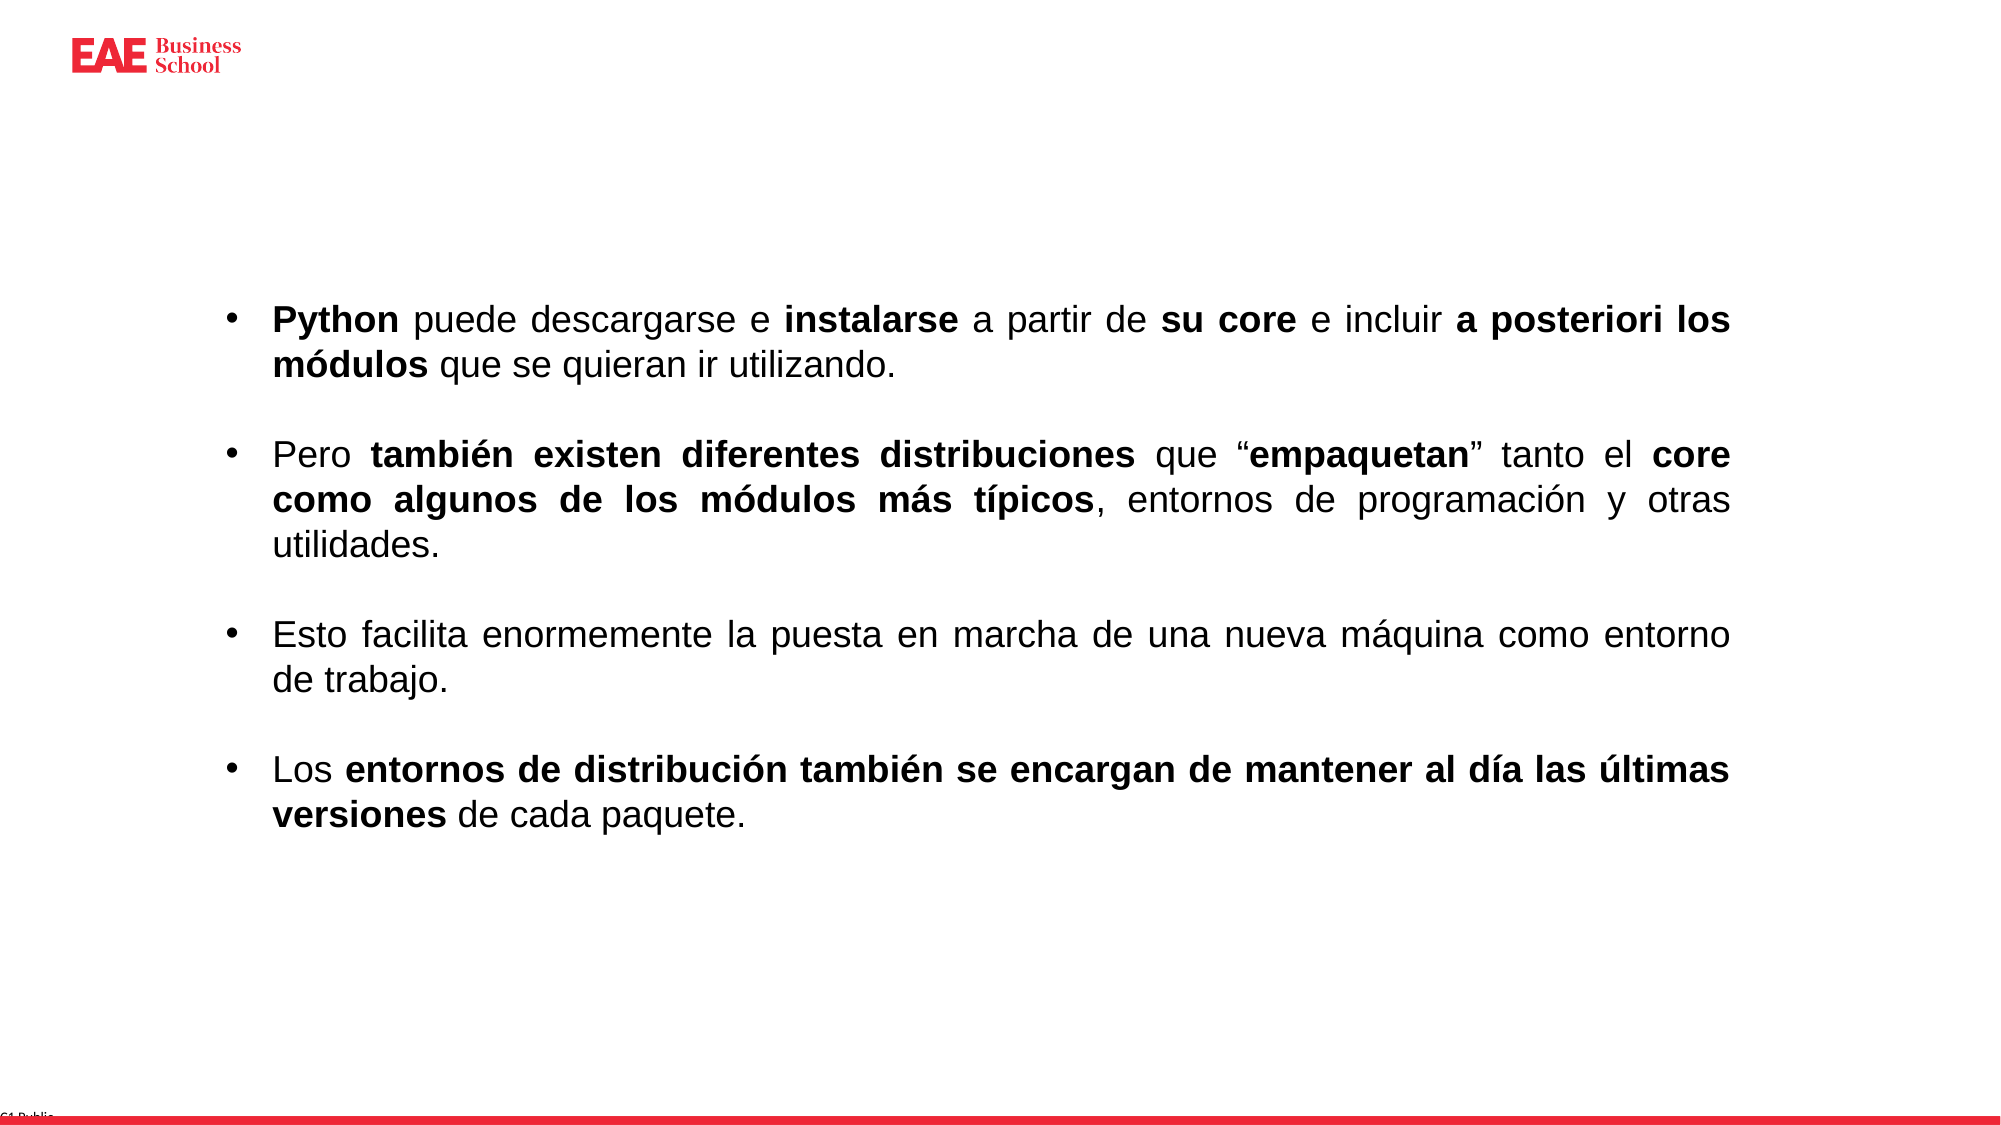

Python puede descargarse e instalarse a partir de su core e incluir a posteriori los módulos que se quieran ir utilizando.

Pero también existen diferentes distribuciones que “empaquetan” tanto el core como algunos de los módulos más típicos, entornos de programación y otras utilidades.

Esto facilita enormemente la puesta en marcha de una nueva máquina como entorno de trabajo.

Los entornos de distribución también se encargan de mantener al día las últimas versiones de cada paquete.